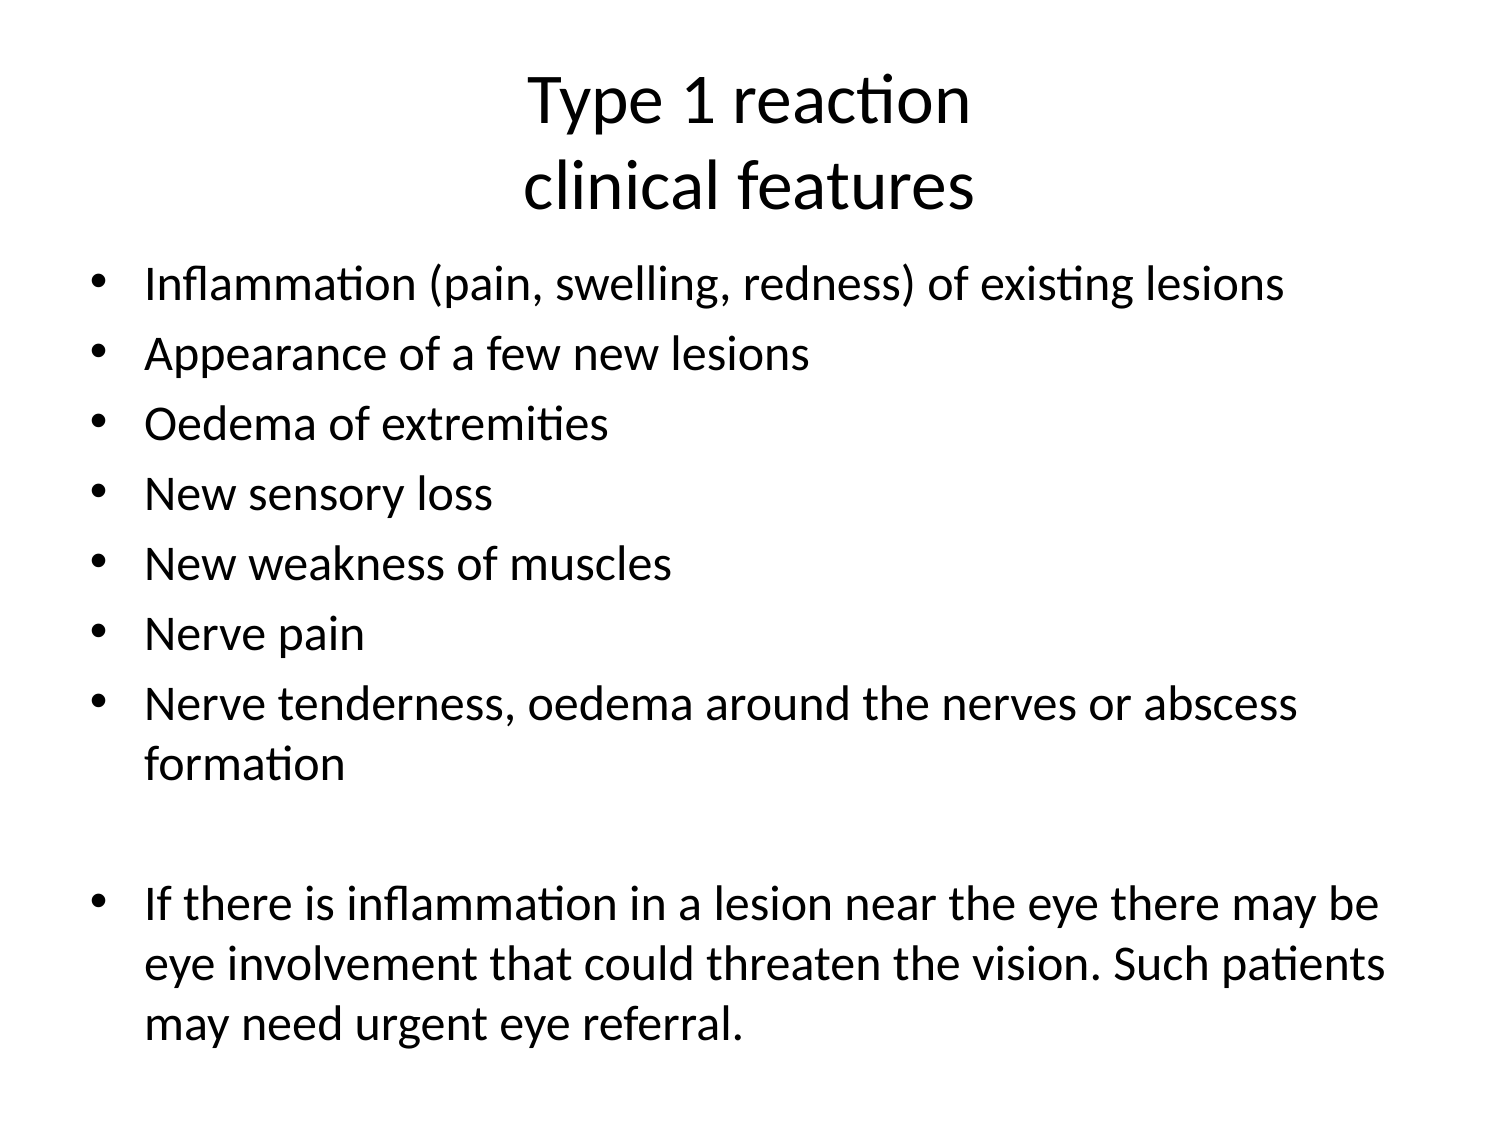

Type 1 reaction
clinical features
Inflammation (pain, swelling, redness) of existing lesions
Appearance of a few new lesions
Oedema of extremities
New sensory loss
New weakness of muscles
Nerve pain
Nerve tenderness, oedema around the nerves or abscess formation

If there is inflammation in a lesion near the eye there may be eye involvement that could threaten the vision. Such patients may need urgent eye referral.